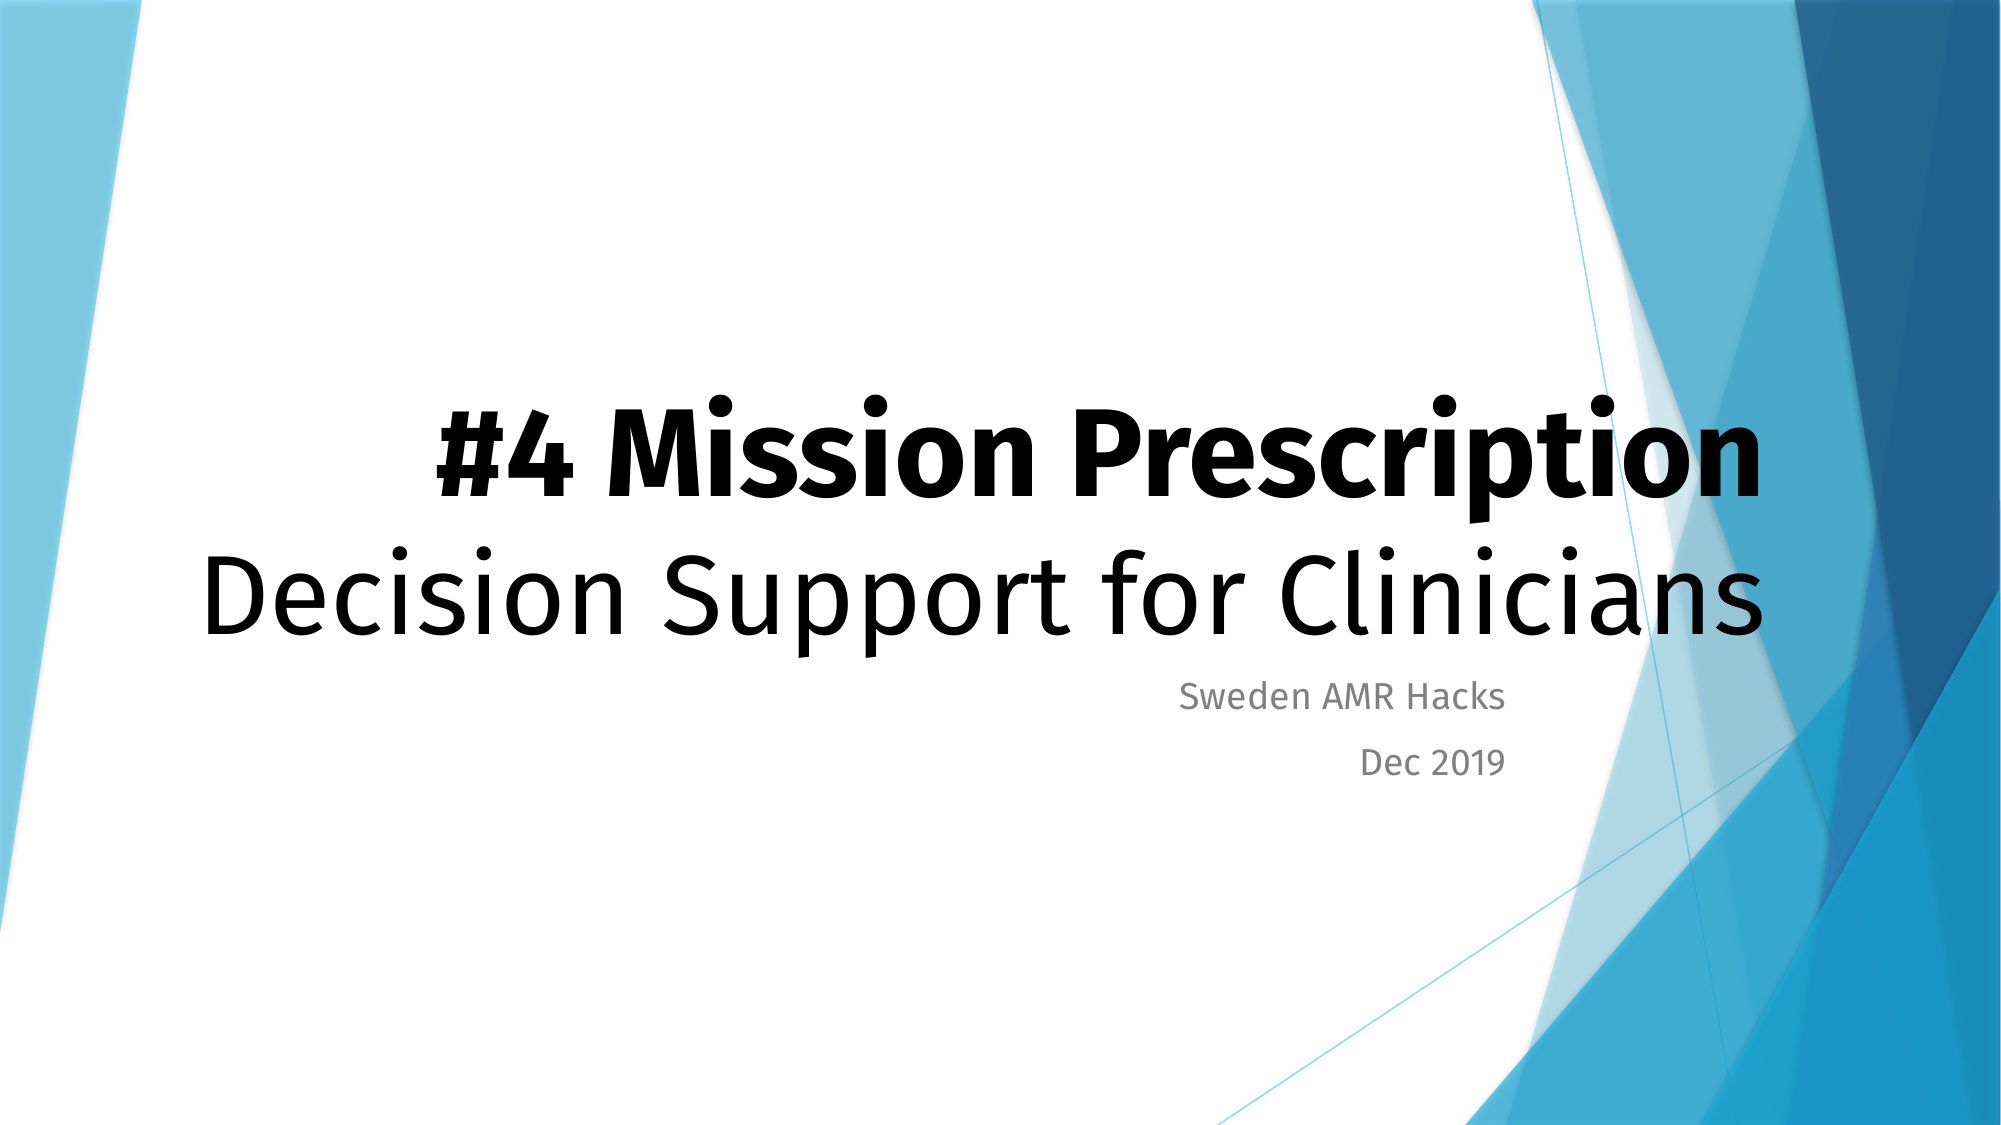

# #4 Mission Prescription Decision Support for Clinicians
Sweden AMR Hacks
Dec 2019